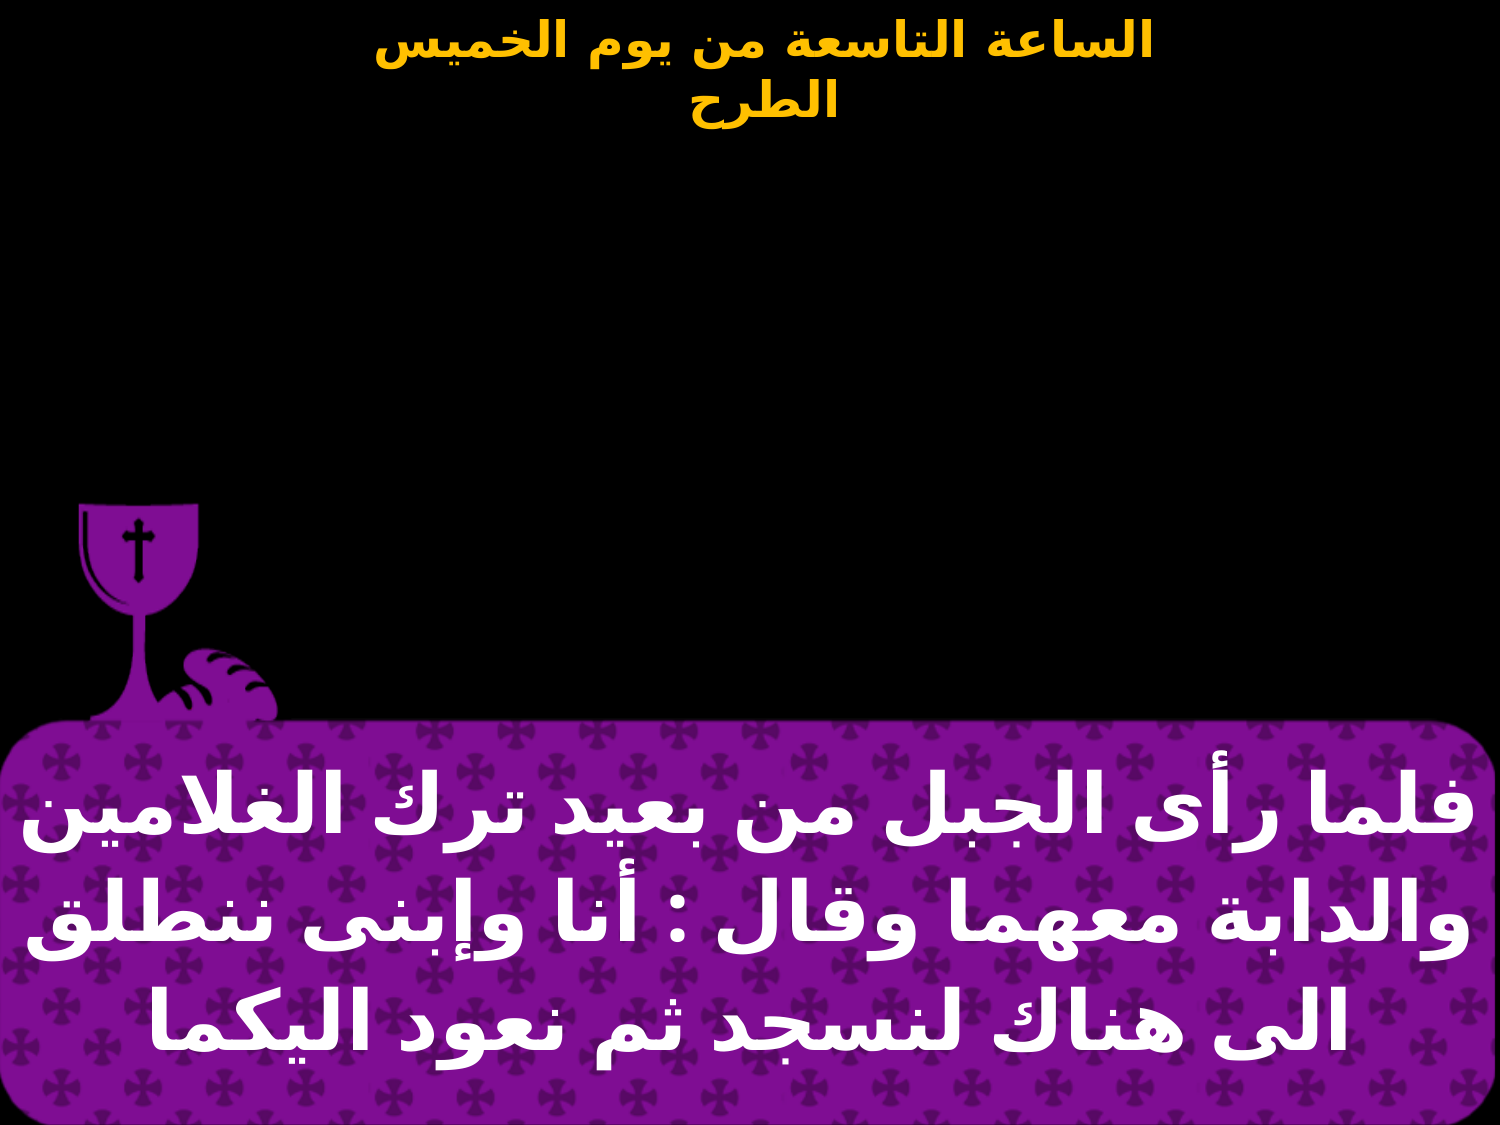

| فلما رأى الجبل من بعيد ترك الغلامين والدابة معهما وقال : أنا وإبنى ننطلق الى هناك لنسجد ثم نعود اليكما |
| --- |